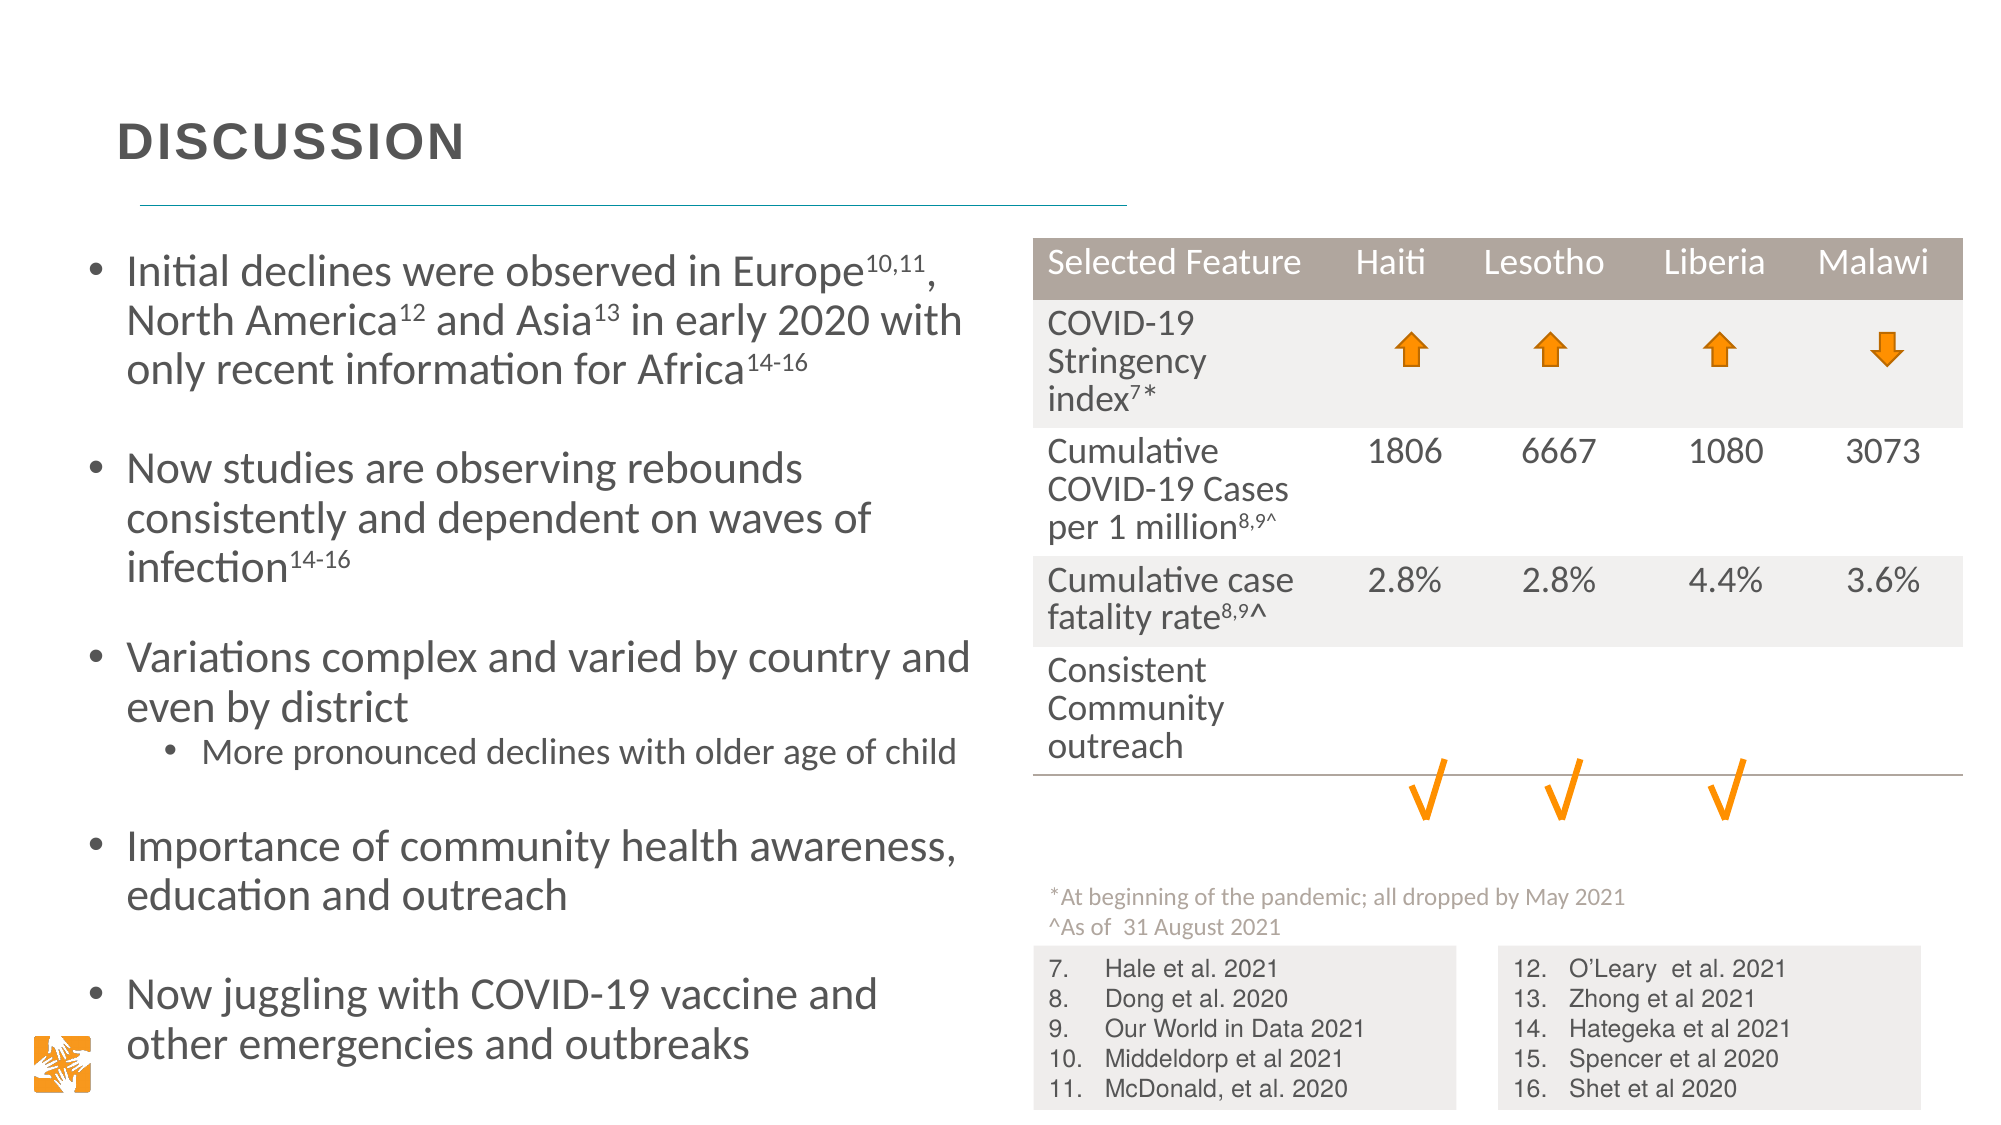

# DISCUSSION
Initial declines were observed in Europe10,11, North America12 and Asia13 in early 2020 with only recent information for Africa14-16

Now studies are observing rebounds consistently and dependent on waves of infection14-16

Variations complex and varied by country and even by district
More pronounced declines with older age of child

Importance of community health awareness, education and outreach

Now juggling with COVID-19 vaccine and other emergencies and outbreaks
| Selected Feature | Haiti | Lesotho | Liberia | Malawi |
| --- | --- | --- | --- | --- |
| COVID-19 Stringency index7\* |  |  |  |  |
| Cumulative COVID-19 Cases per 1 million8,9^ | 1806 | 6667 | 1080 | 3073 |
| Cumulative case fatality rate8,9^ | 2.8% | 2.8% | 4.4% | 3.6% |
| Consistent Community outreach |  |  |  |  |

*At beginning of the pandemic; all dropped by May 2021
^As of  31 August 2021
O’Leary  et al. 2021
Zhong et al 2021
Hategeka et al 2021
Spencer et al 2020
Shet et al 2020
Hale et al. 2021
Dong et al. 2020
Our World in Data 2021
Middeldorp et al 2021
McDonald, et al. 2020